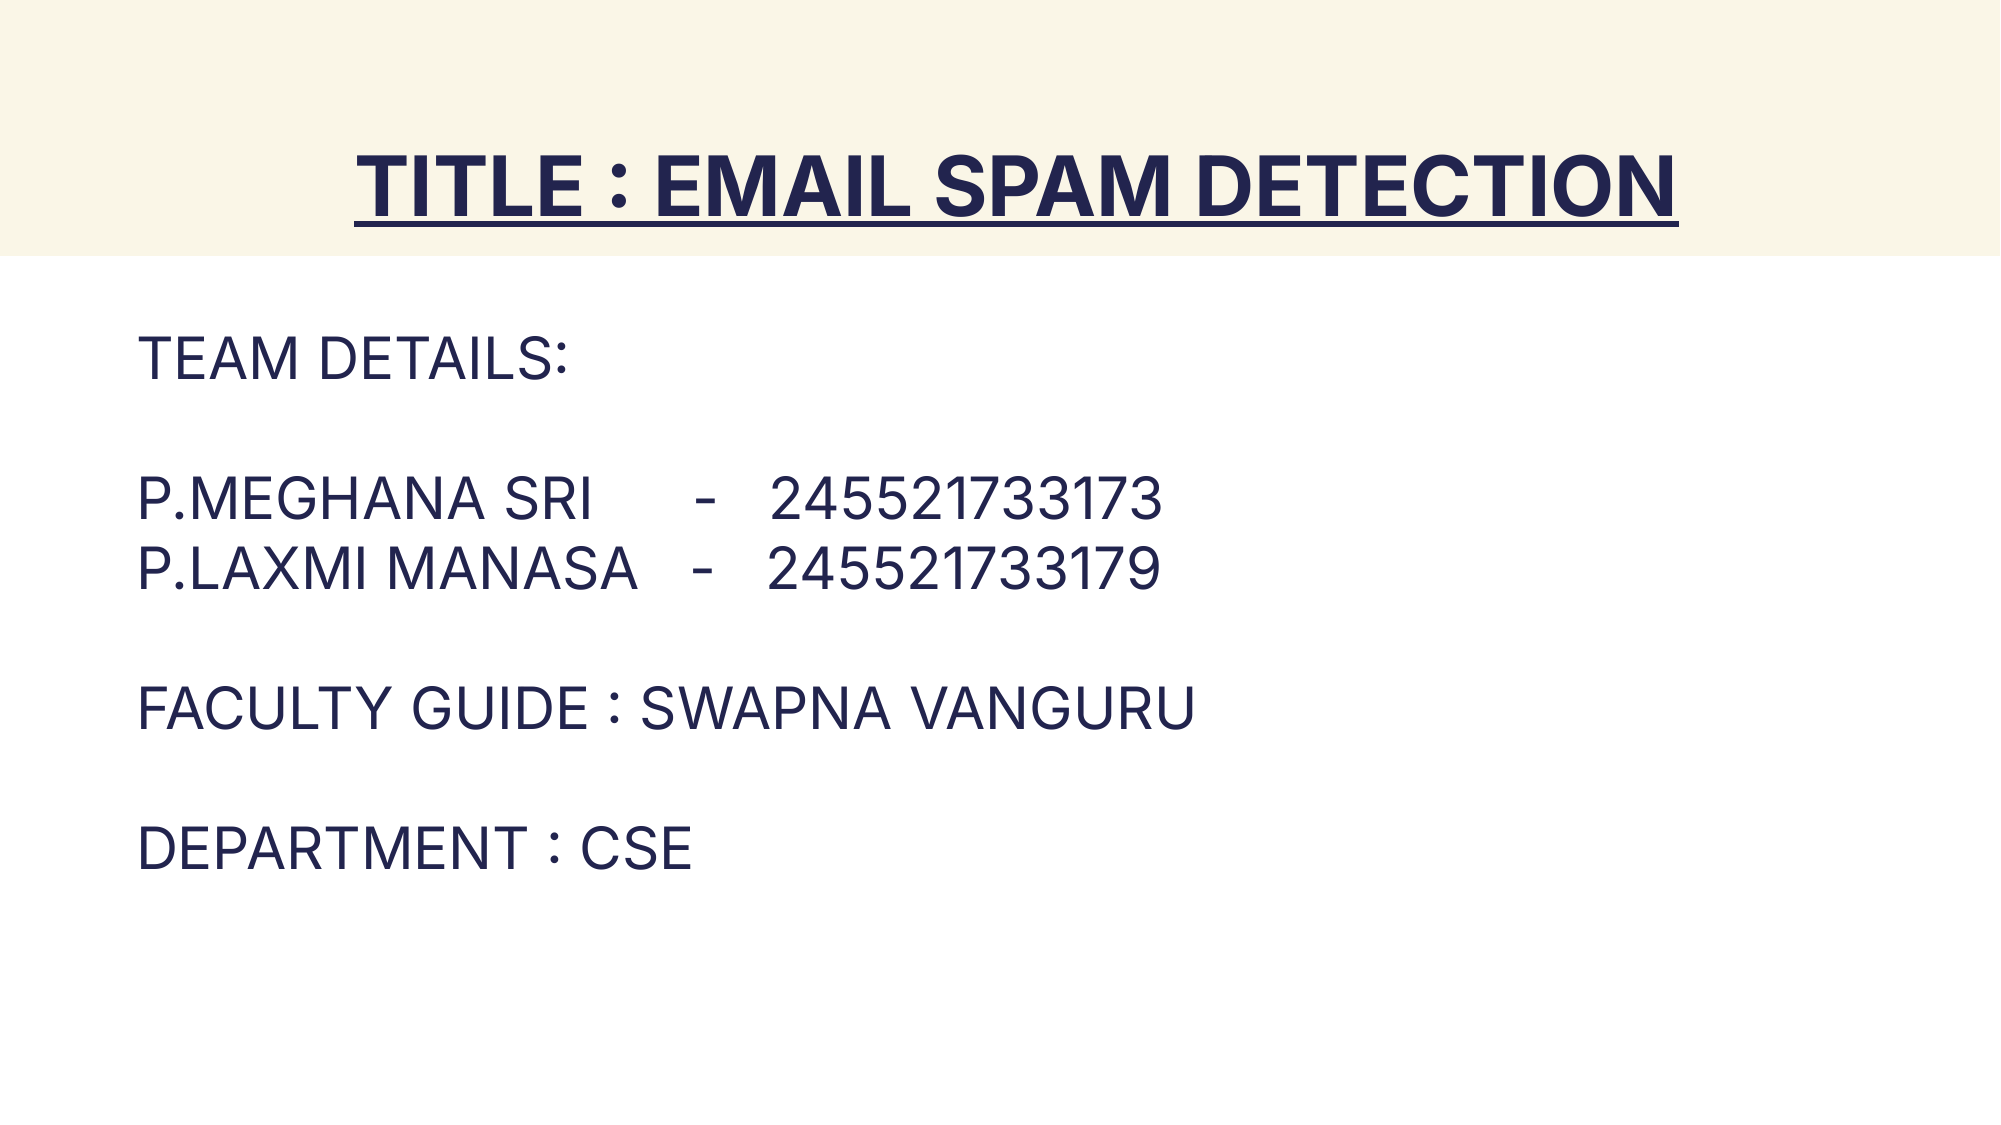

# TITLE : EMAIL SPAM DETECTION
TEAM DETAILS:
P.MEGHANA SRI      -   245521733173
P.LAXMI MANASA   -   245521733179
FACULTY GUIDE : SWAPNA VANGURU
DEPARTMENT : CSE